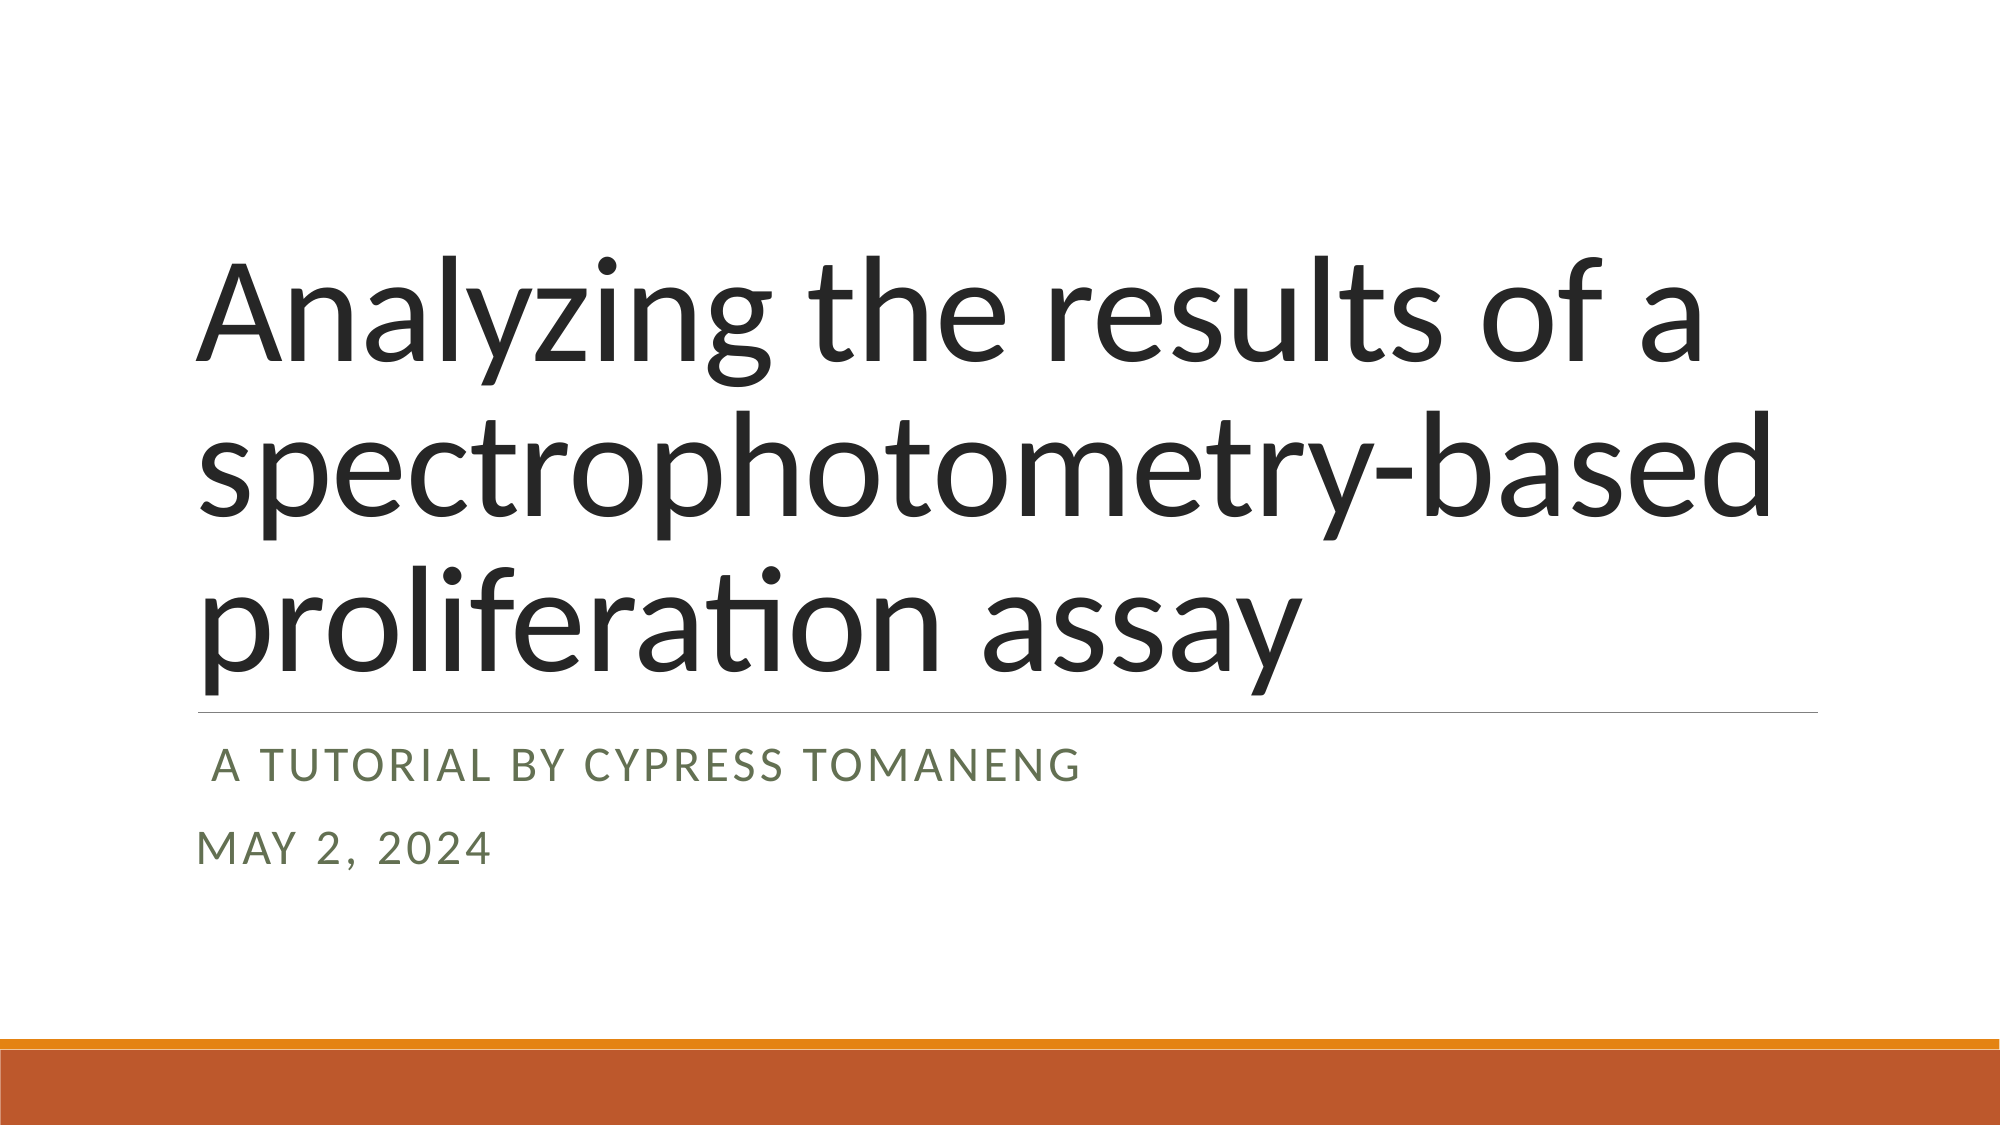

# Analyzing the results of a spectrophotometry-based proliferation assay
 a tutorial by Cypress Tomaneng
May 2, 2024